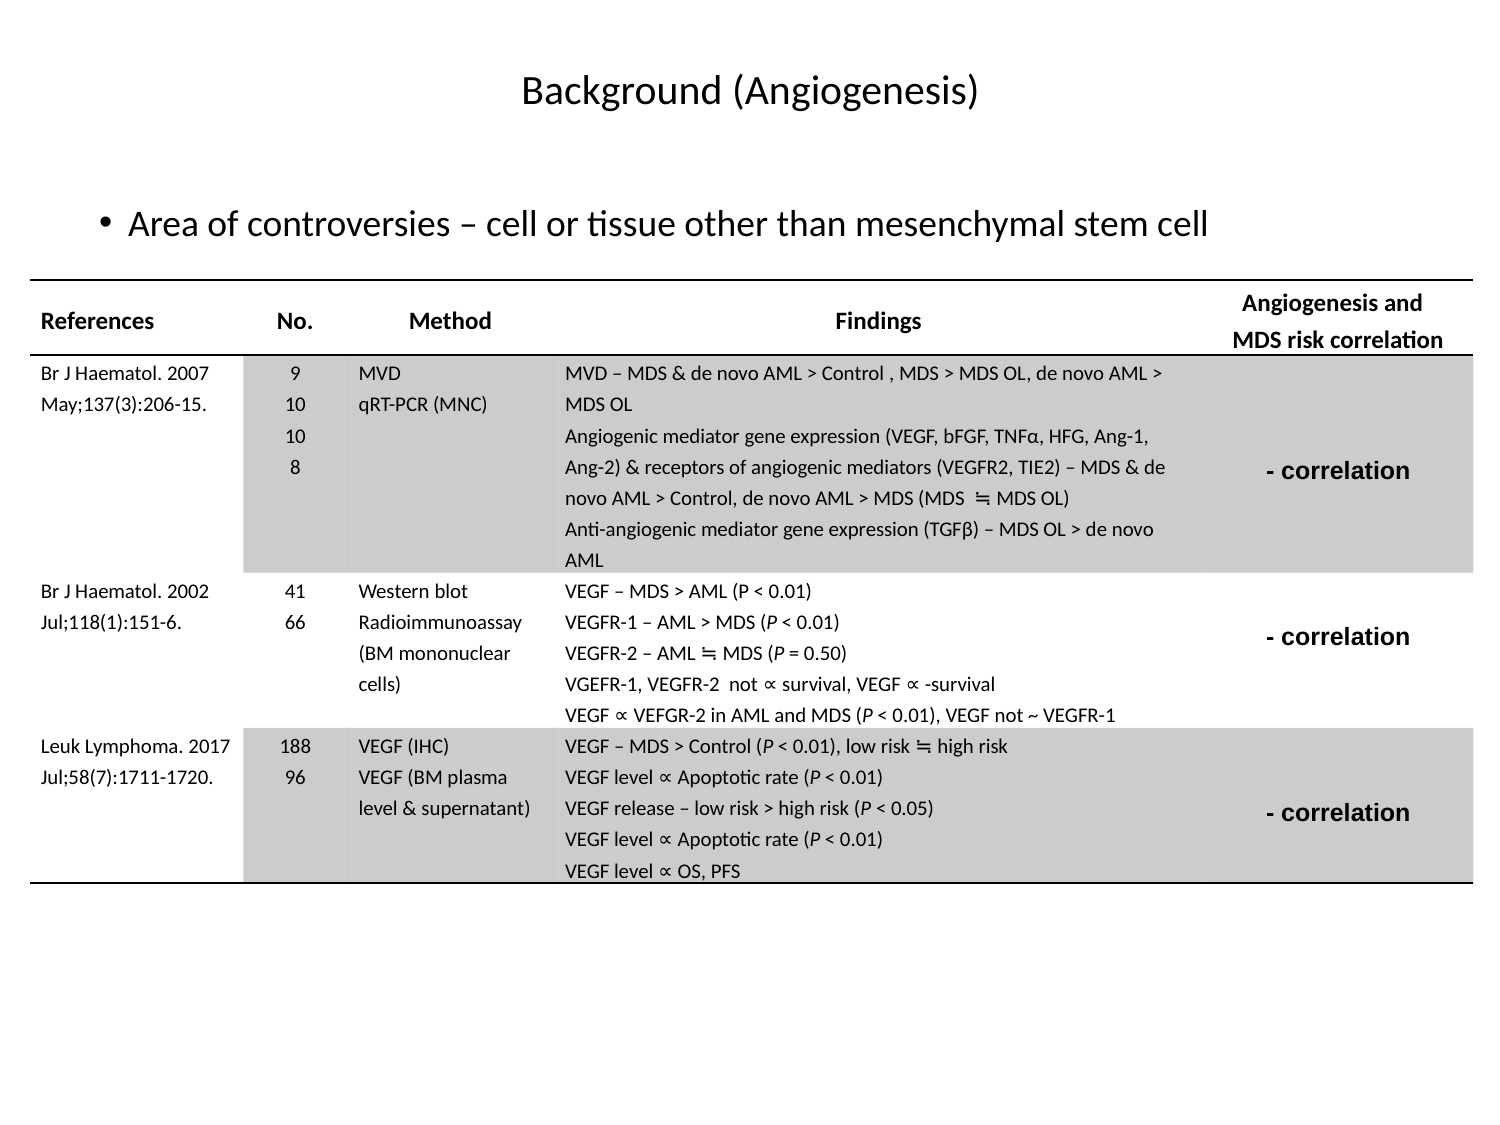

Background (Angiogenesis)
Area of controversies – cell or tissue other than mesenchymal stem cell
| References | No. | Method | Findings | Angiogenesis and MDS risk correlation |
| --- | --- | --- | --- | --- |
| Br J Haematol. 2007 May;137(3):206-15. | 9 10 10 8 | MVD qRT-PCR (MNC) | MVD – MDS & de novo AML > Control , MDS > MDS OL, de novo AML > MDS OL Angiogenic mediator gene expression (VEGF, bFGF, TNFα, HFG, Ang-1, Ang-2) & receptors of angiogenic mediators (VEGFR2, TIE2) – MDS & de novo AML > Control, de novo AML > MDS (MDS ≒ MDS OL) Anti-angiogenic mediator gene expression (TGFβ) – MDS OL > de novo AML | - correlation |
| Br J Haematol. 2002 Jul;118(1):151-6. | 41 66 | Western blot Radioimmunoassay (BM mononuclear cells) | VEGF – MDS > AML (P < 0.01) VEGFR-1 – AML > MDS (P < 0.01) VEGFR-2 – AML ≒ MDS (P = 0.50) VGEFR-1, VEGFR-2 not ∝ survival, VEGF ∝ -survival VEGF ∝ VEFGR-2 in AML and MDS (P < 0.01), VEGF not ~ VEGFR-1 | - correlation |
| Leuk Lymphoma. 2017 Jul;58(7):1711-1720. | 188 96 | VEGF (IHC) VEGF (BM plasma level & supernatant) | VEGF – MDS > Control (P < 0.01), low risk ≒ high risk VEGF level ∝ Apoptotic rate (P < 0.01) VEGF release – low risk > high risk (P < 0.05) VEGF level ∝ Apoptotic rate (P < 0.01) VEGF level ∝ OS, PFS | - correlation |